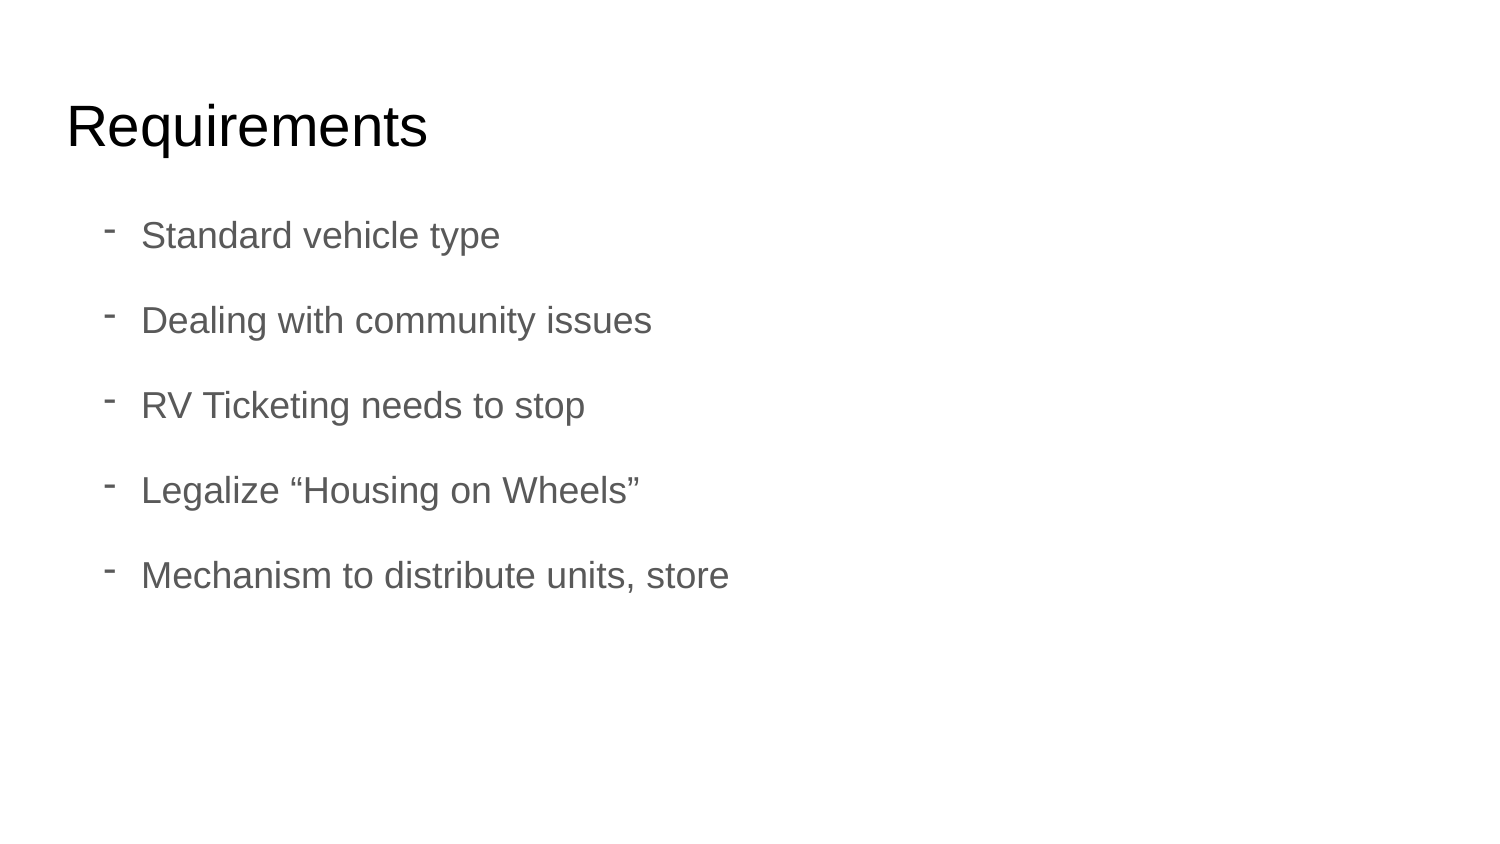

# Requirements
Standard vehicle type
Dealing with community issues
RV Ticketing needs to stop
Legalize “Housing on Wheels”
Mechanism to distribute units, store